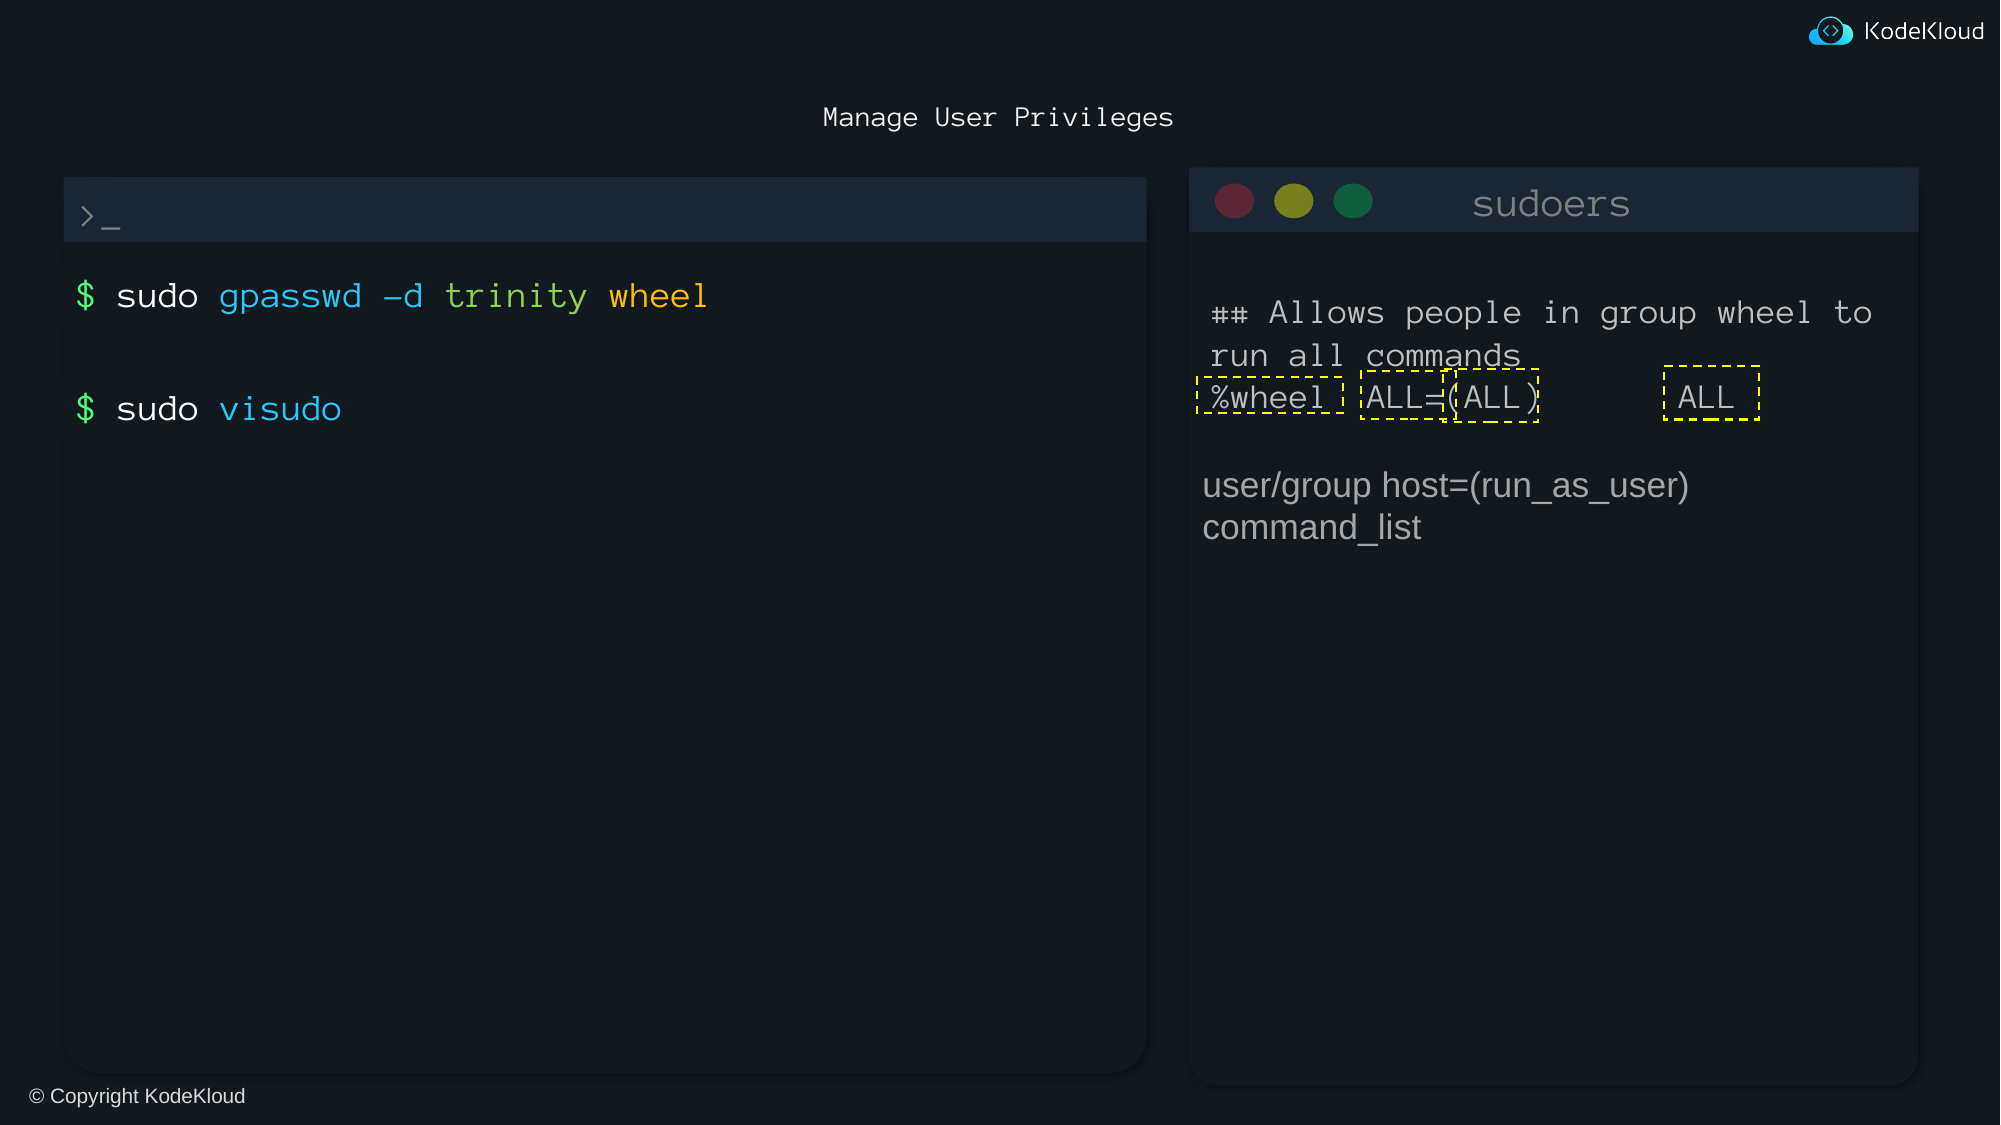

# Manage User Privileges
sudoers

$ sudo gpasswd -d trinity wheel
## Allows people in group wheel to run all commands
%wheel  ALL=(ALL)       ALL

$ sudo visudo

user/group host=(run_as_user) command_list